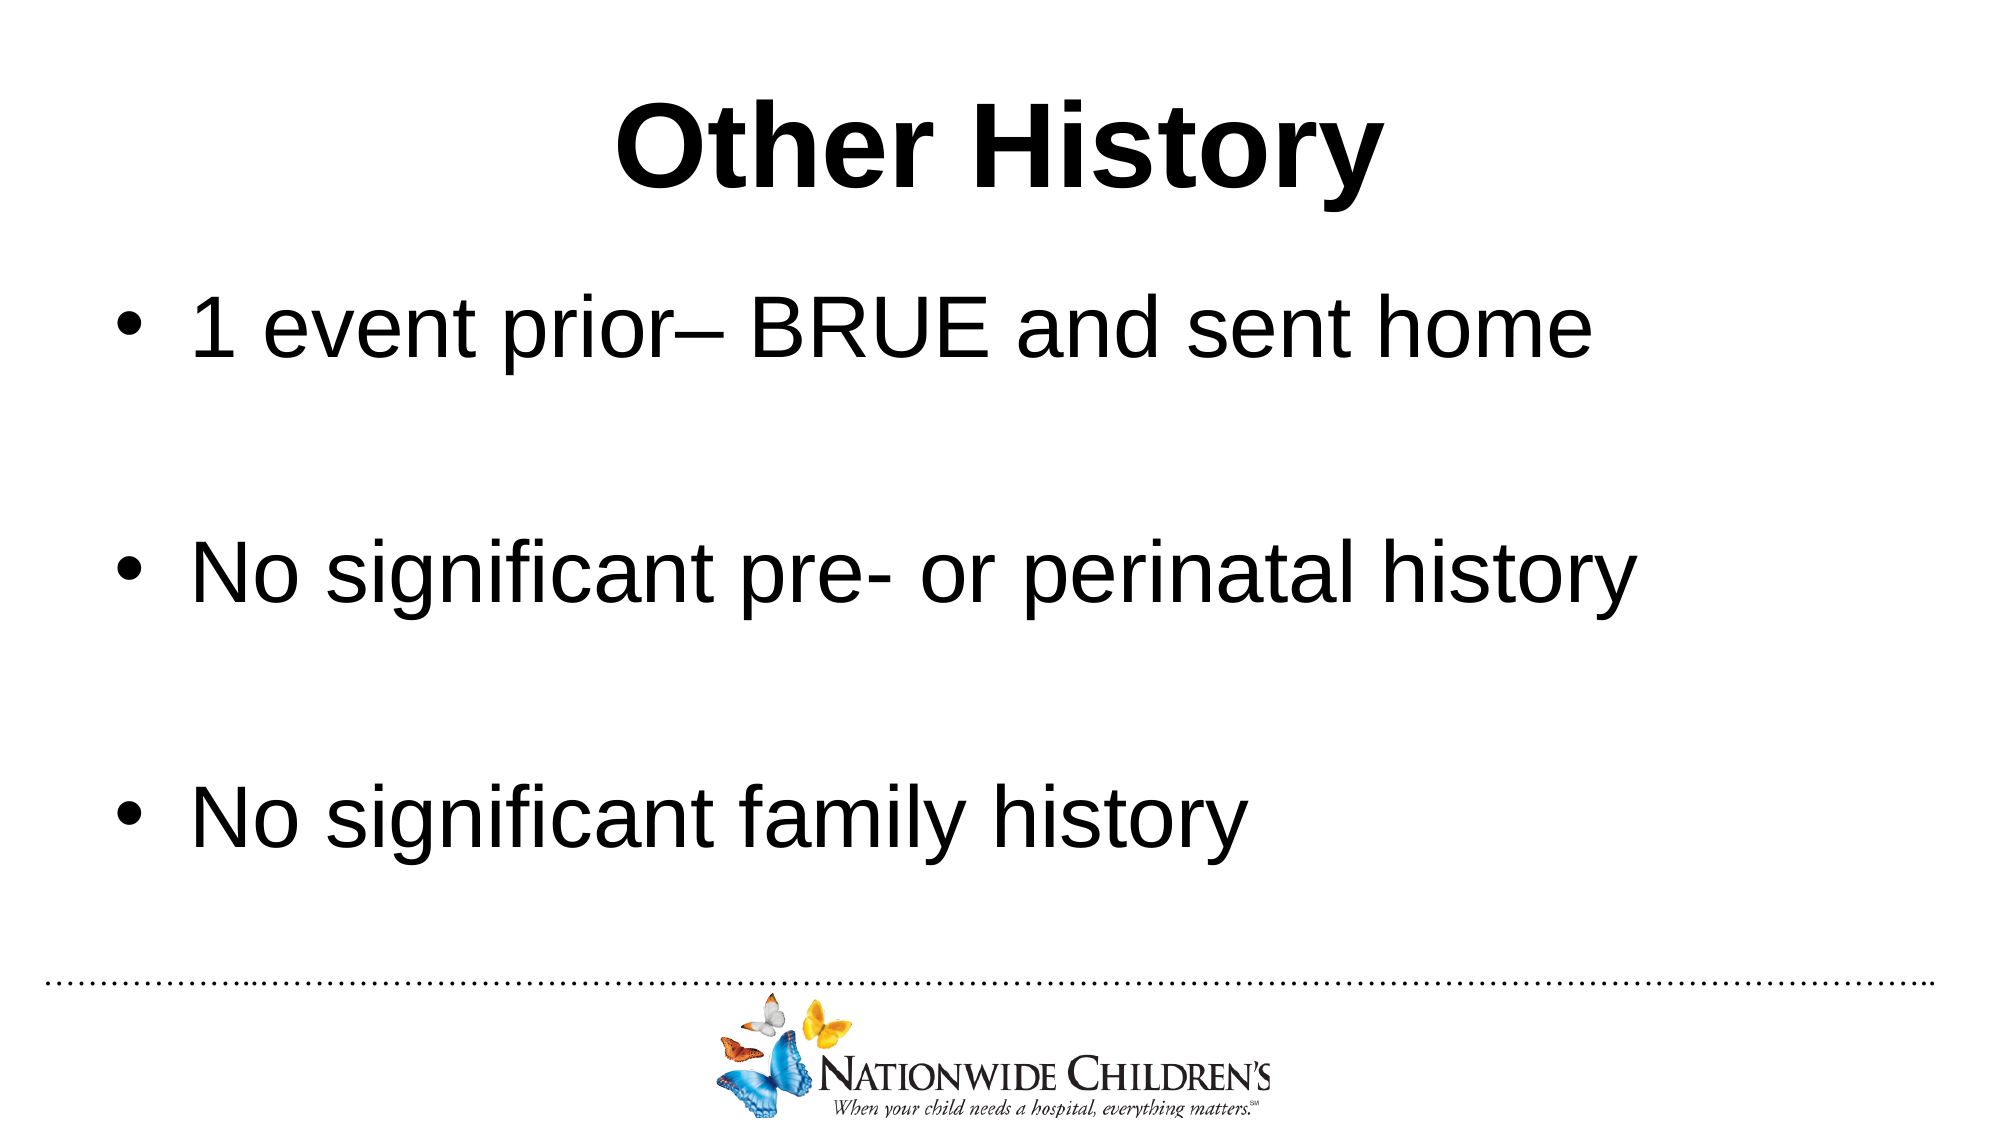

# Other History
1 event prior– BRUE and sent home

No significant pre- or perinatal history

No significant family history